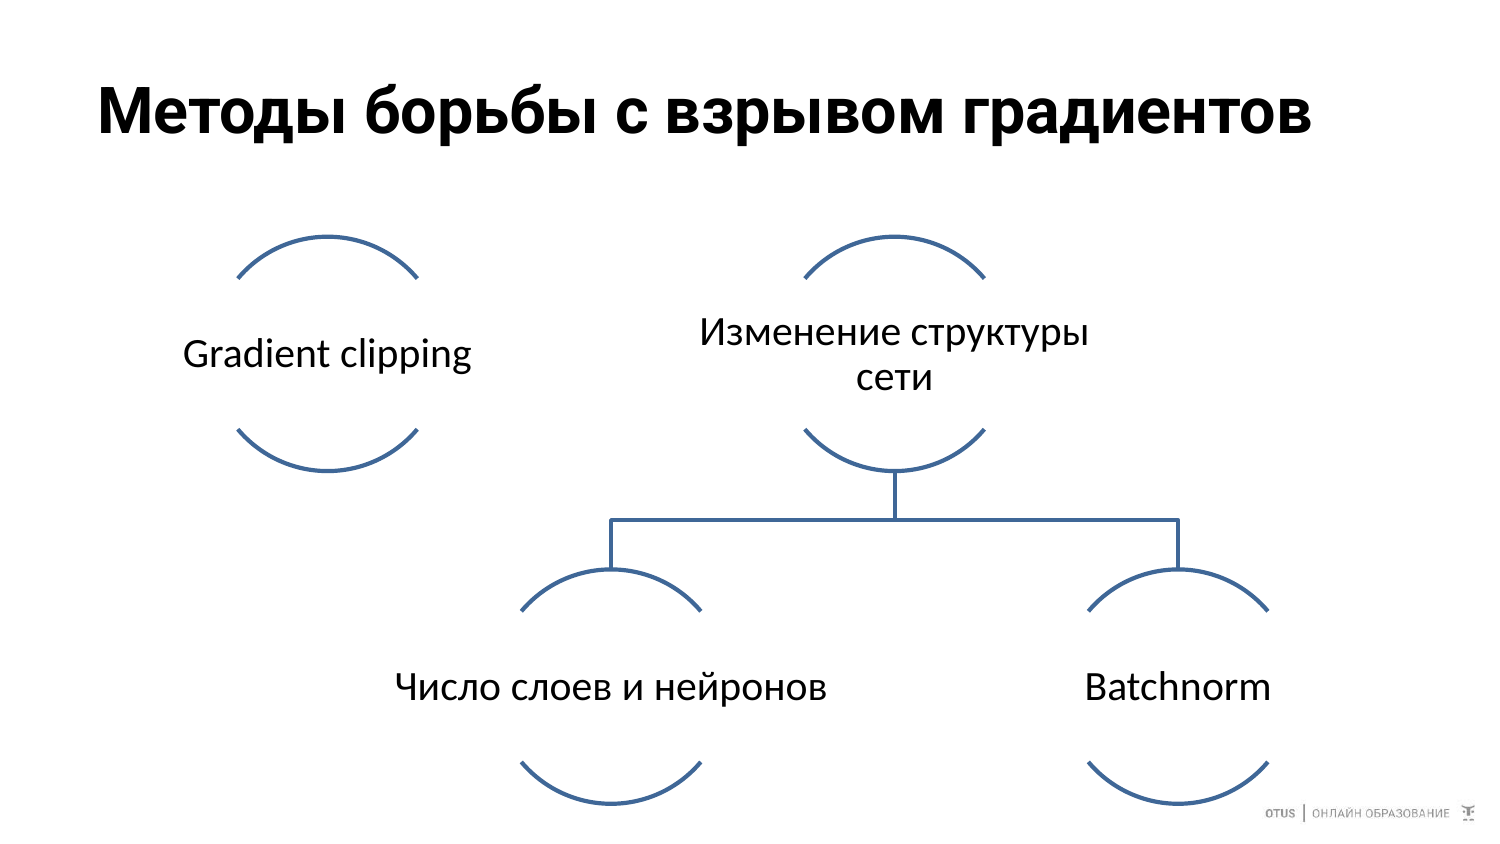

# Методы борьбы с взрывом градиентов
Gradient clipping
Изменение структуры сети
Число слоев и нейронов
Batchnorm